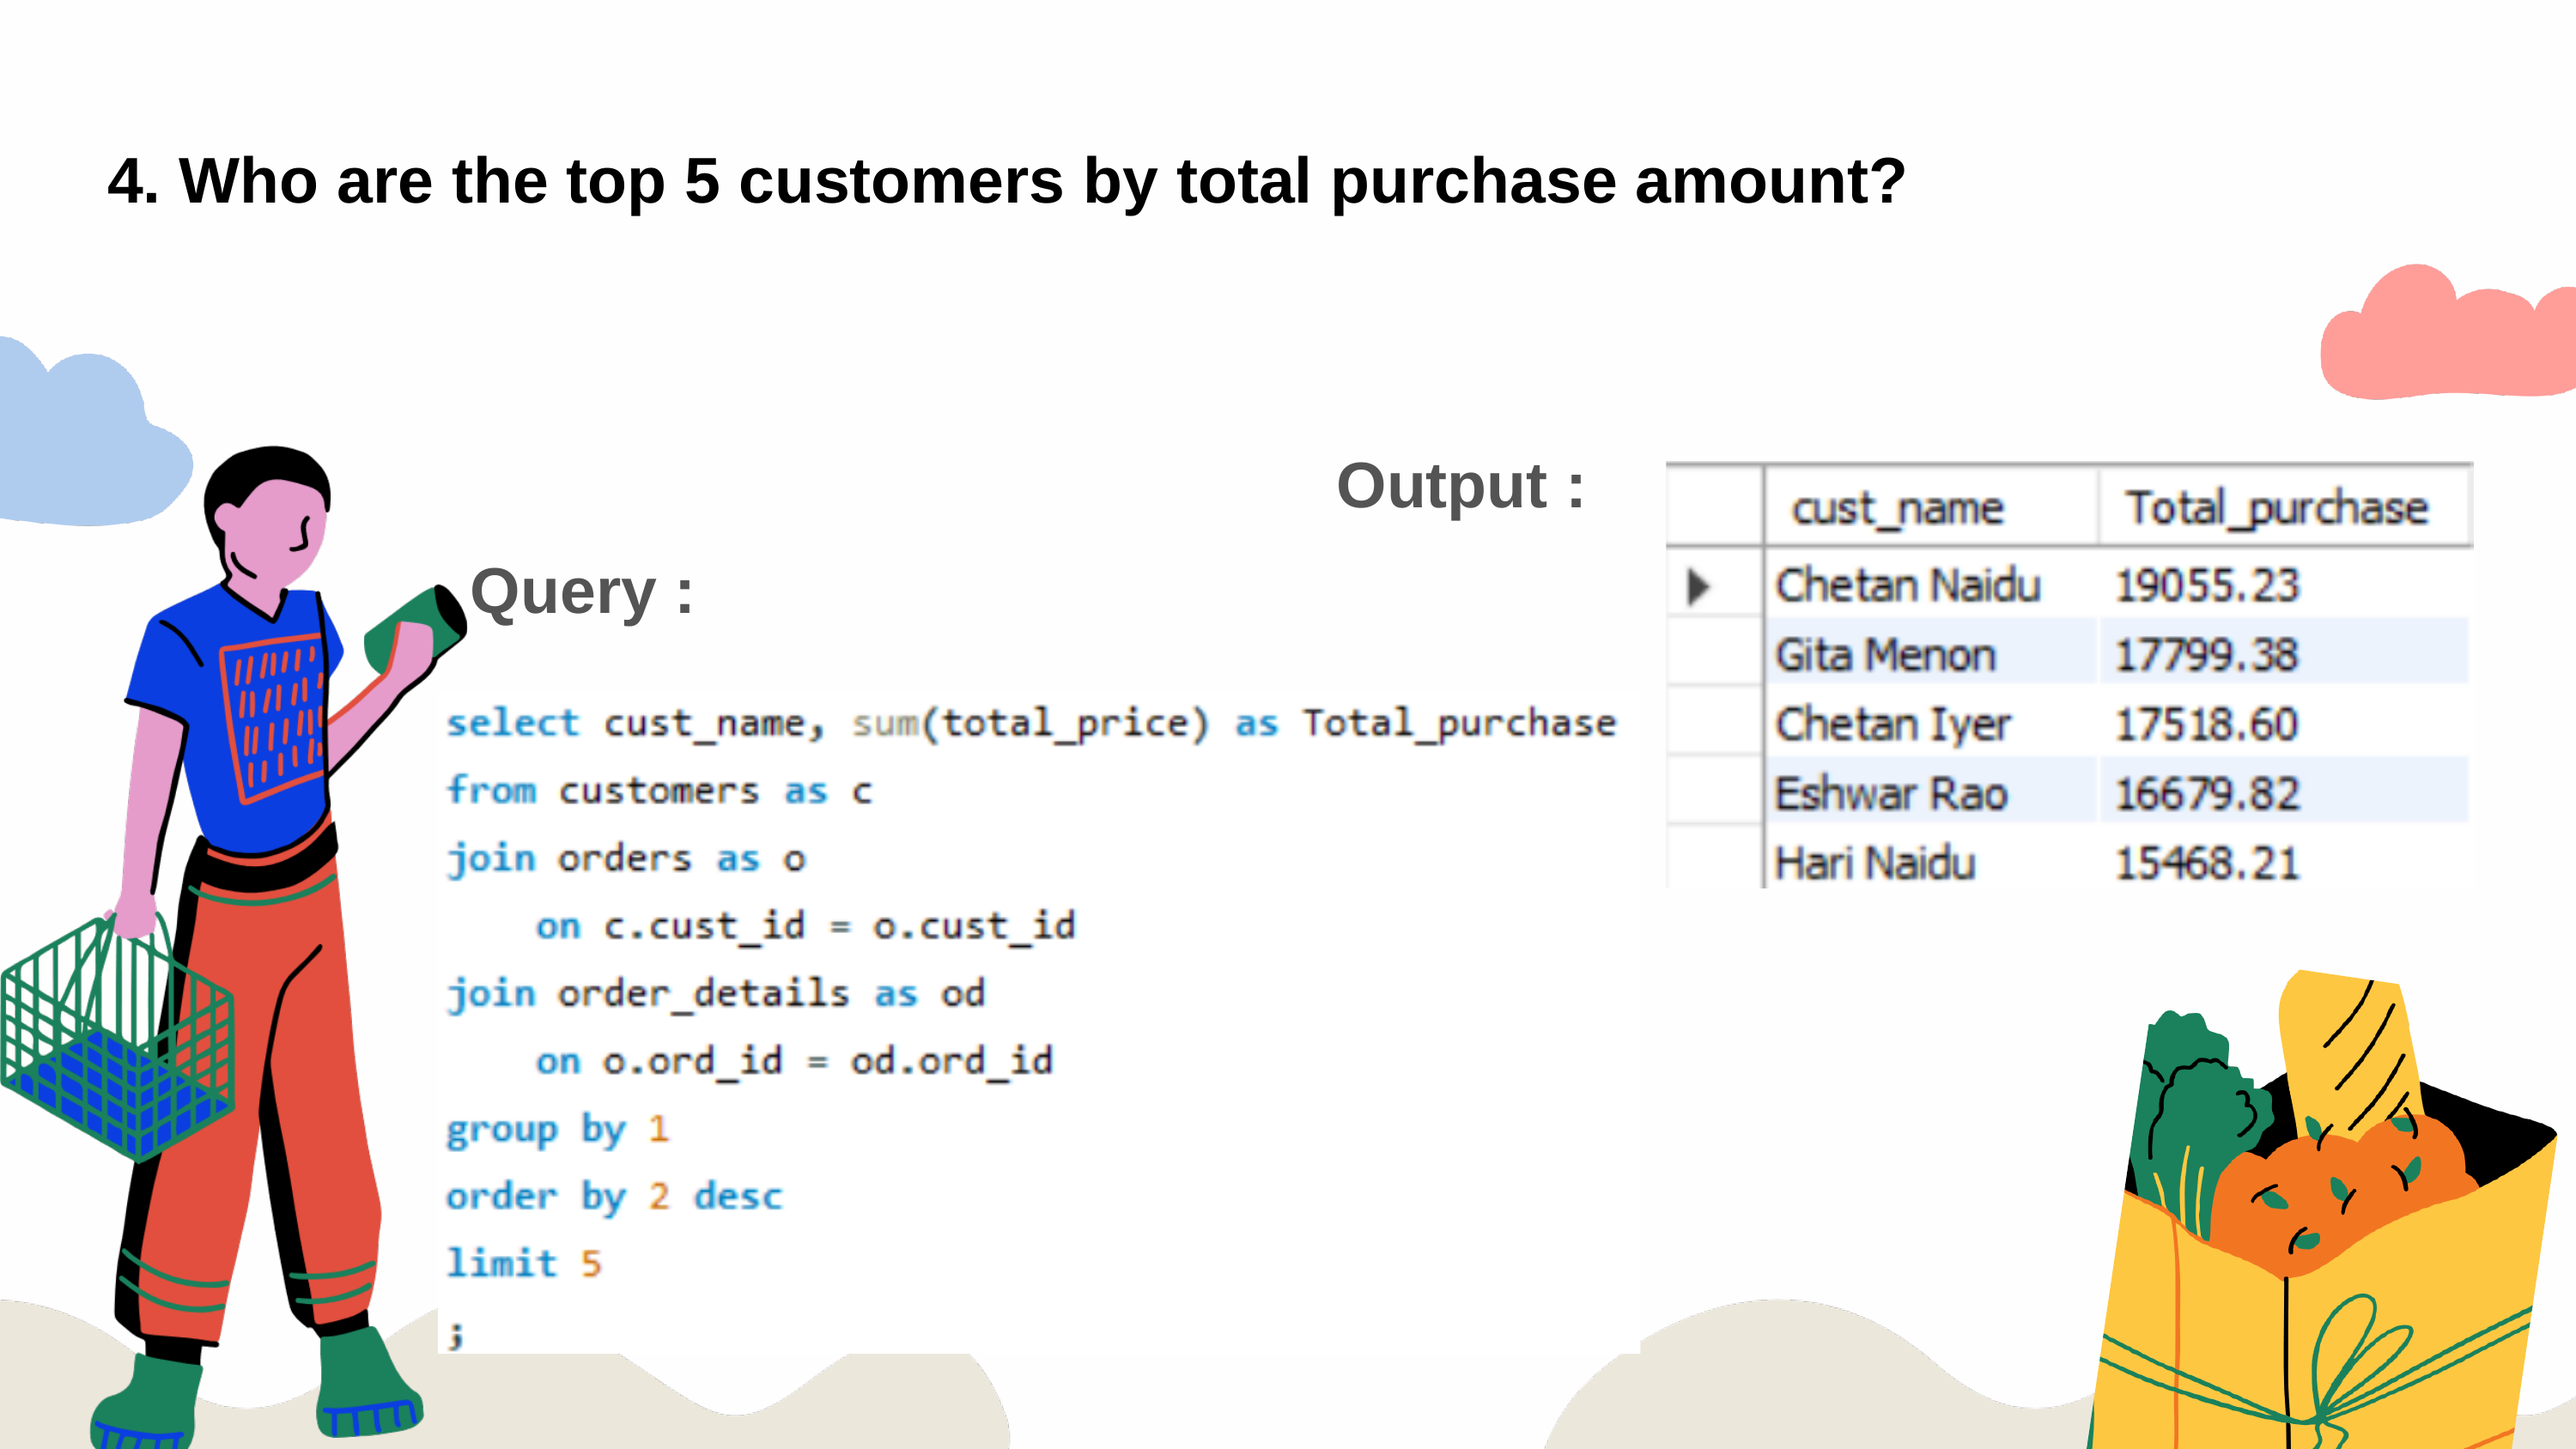

4. Who are the top 5 customers by total purchase amount?

Output :

Query :